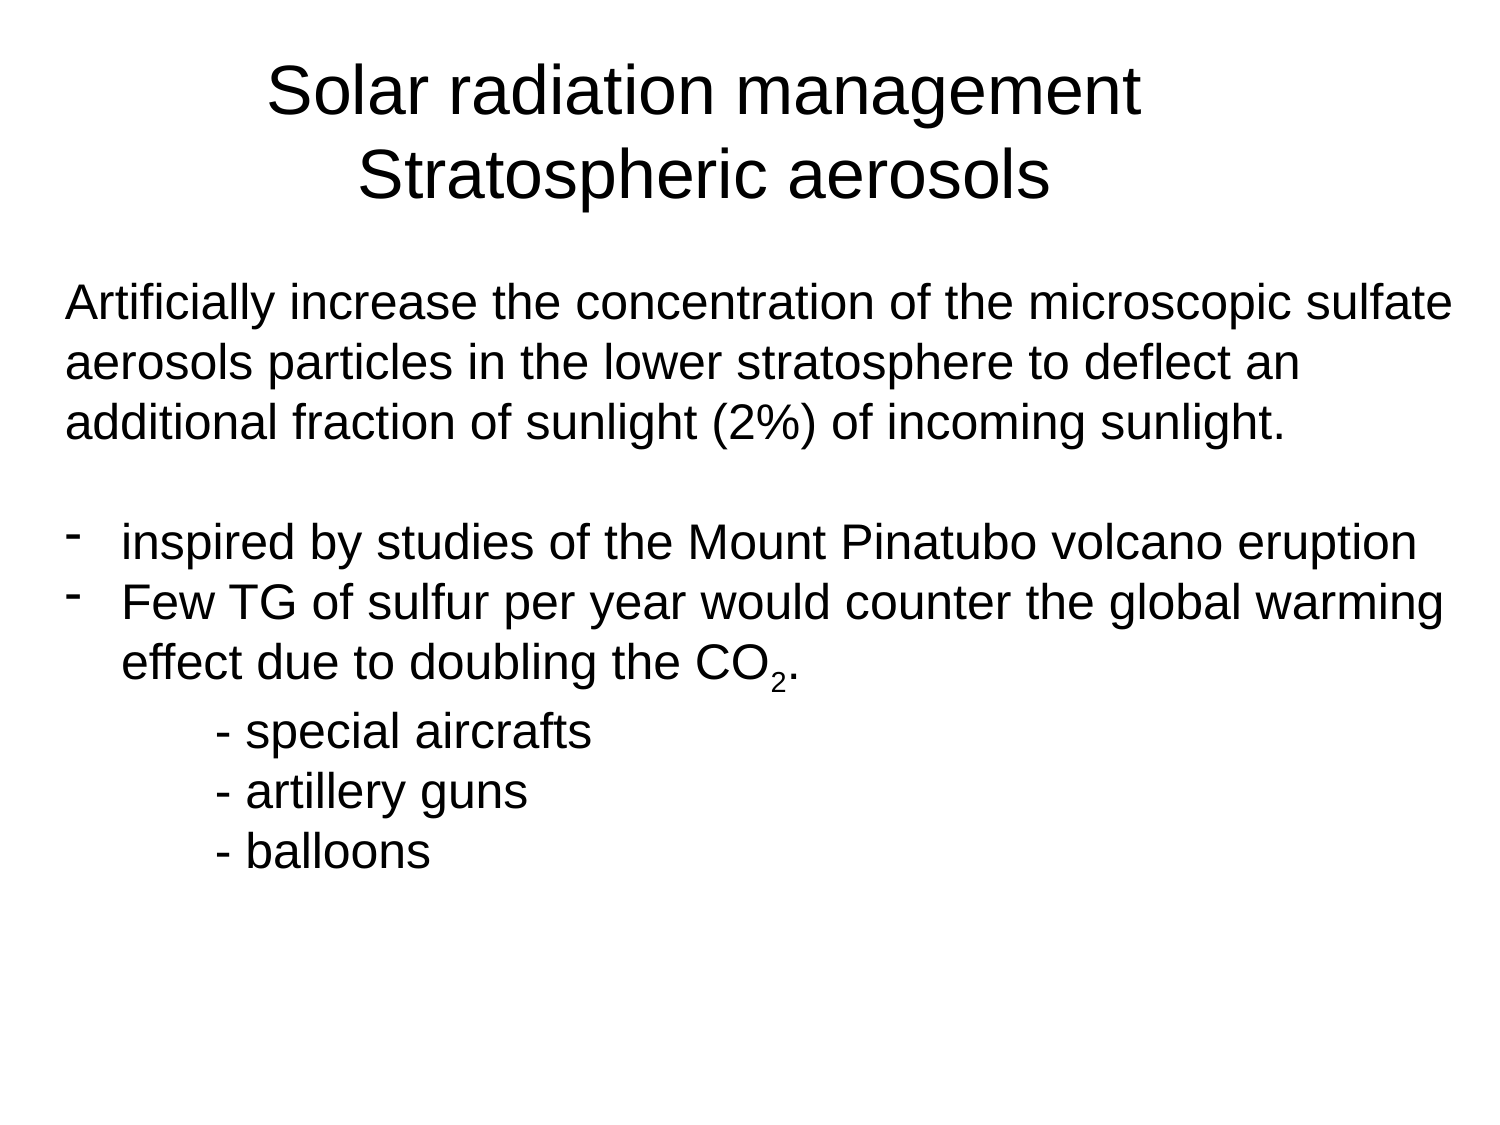

# Solar radiation management Stratospheric aerosols
Artificially increase the concentration of the microscopic sulfate aerosols particles in the lower stratosphere to deflect an additional fraction of sunlight (2%) of incoming sunlight.

inspired by studies of the Mount Pinatubo volcano eruption
Few TG of sulfur per year would counter the global warming effect due to doubling the CO2.
	- special aircrafts
	- artillery guns
	- balloons